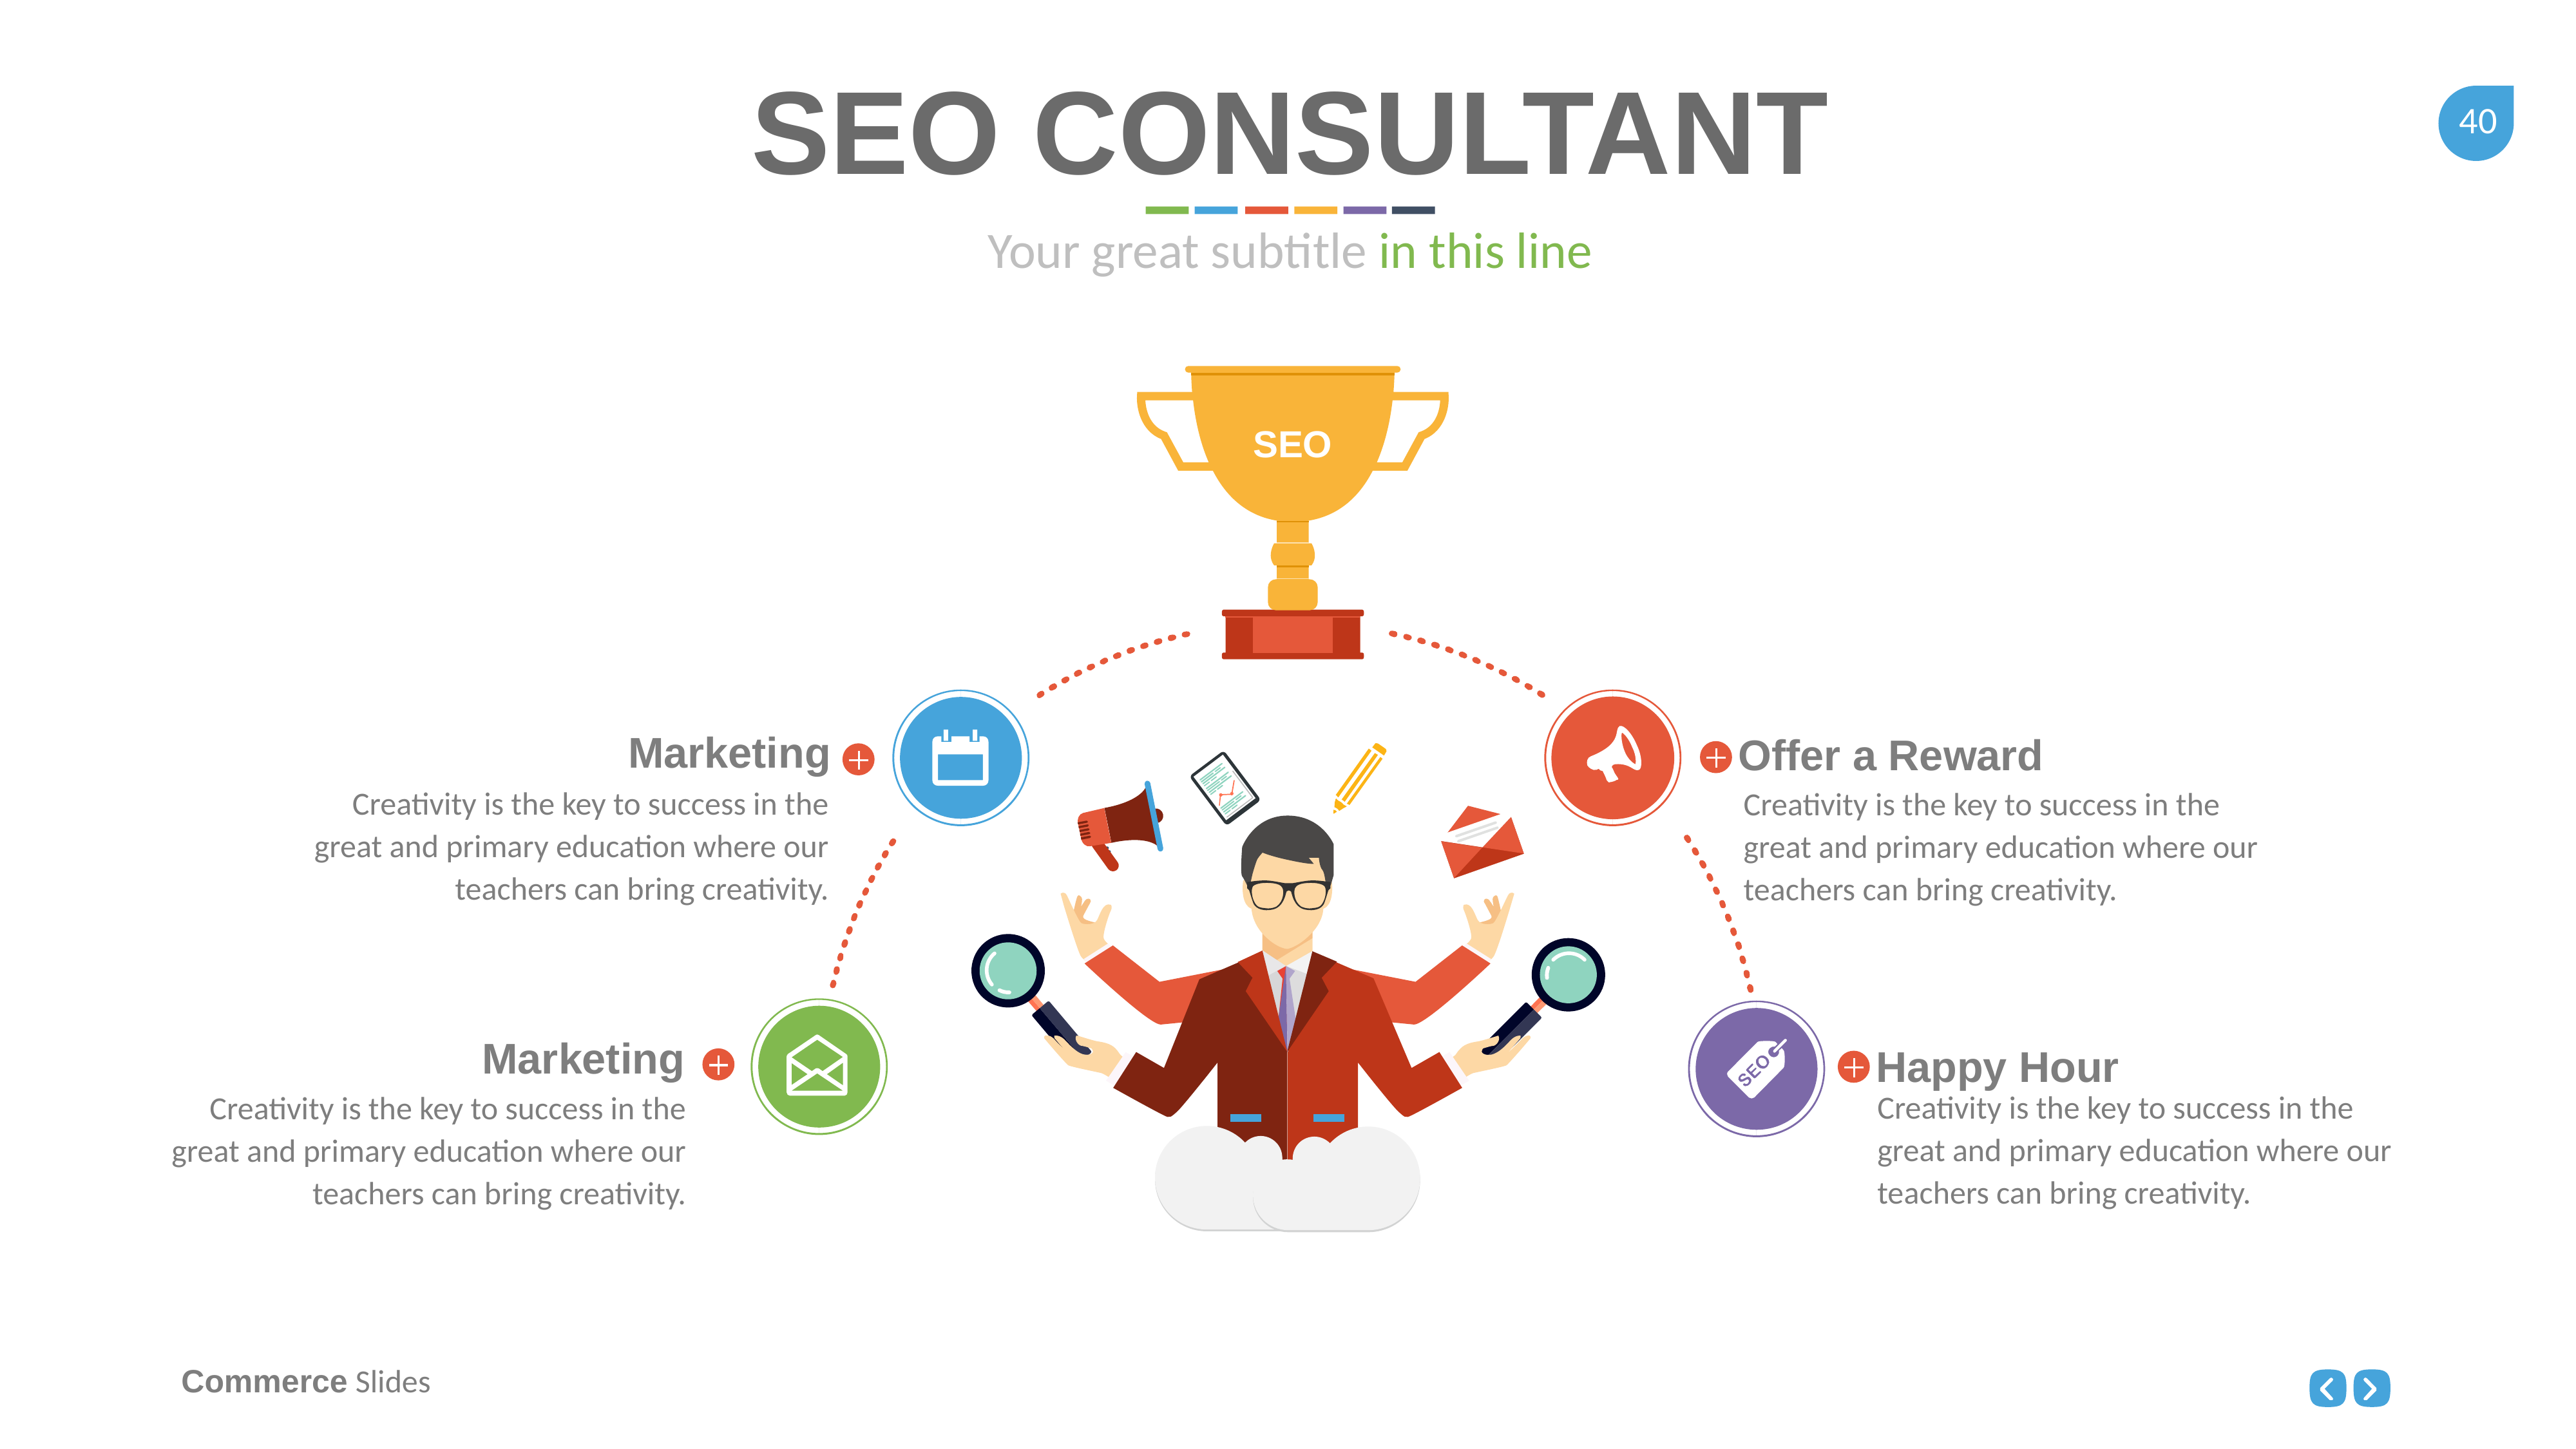

SEO CONSULTANT

Your great subtitle in this line

SEO

Marketing

Creativity is the key to success in the great and primary education where our teachers can bring creativity.

Offer a Reward

Creativity is the key to success in the great and primary education where our teachers can bring creativity.

Marketing

Creativity is the key to success in the great and primary education where our teachers can bring creativity.

Happy Hour

Creativity is the key to success in the great and primary education where our teachers can bring creativity.